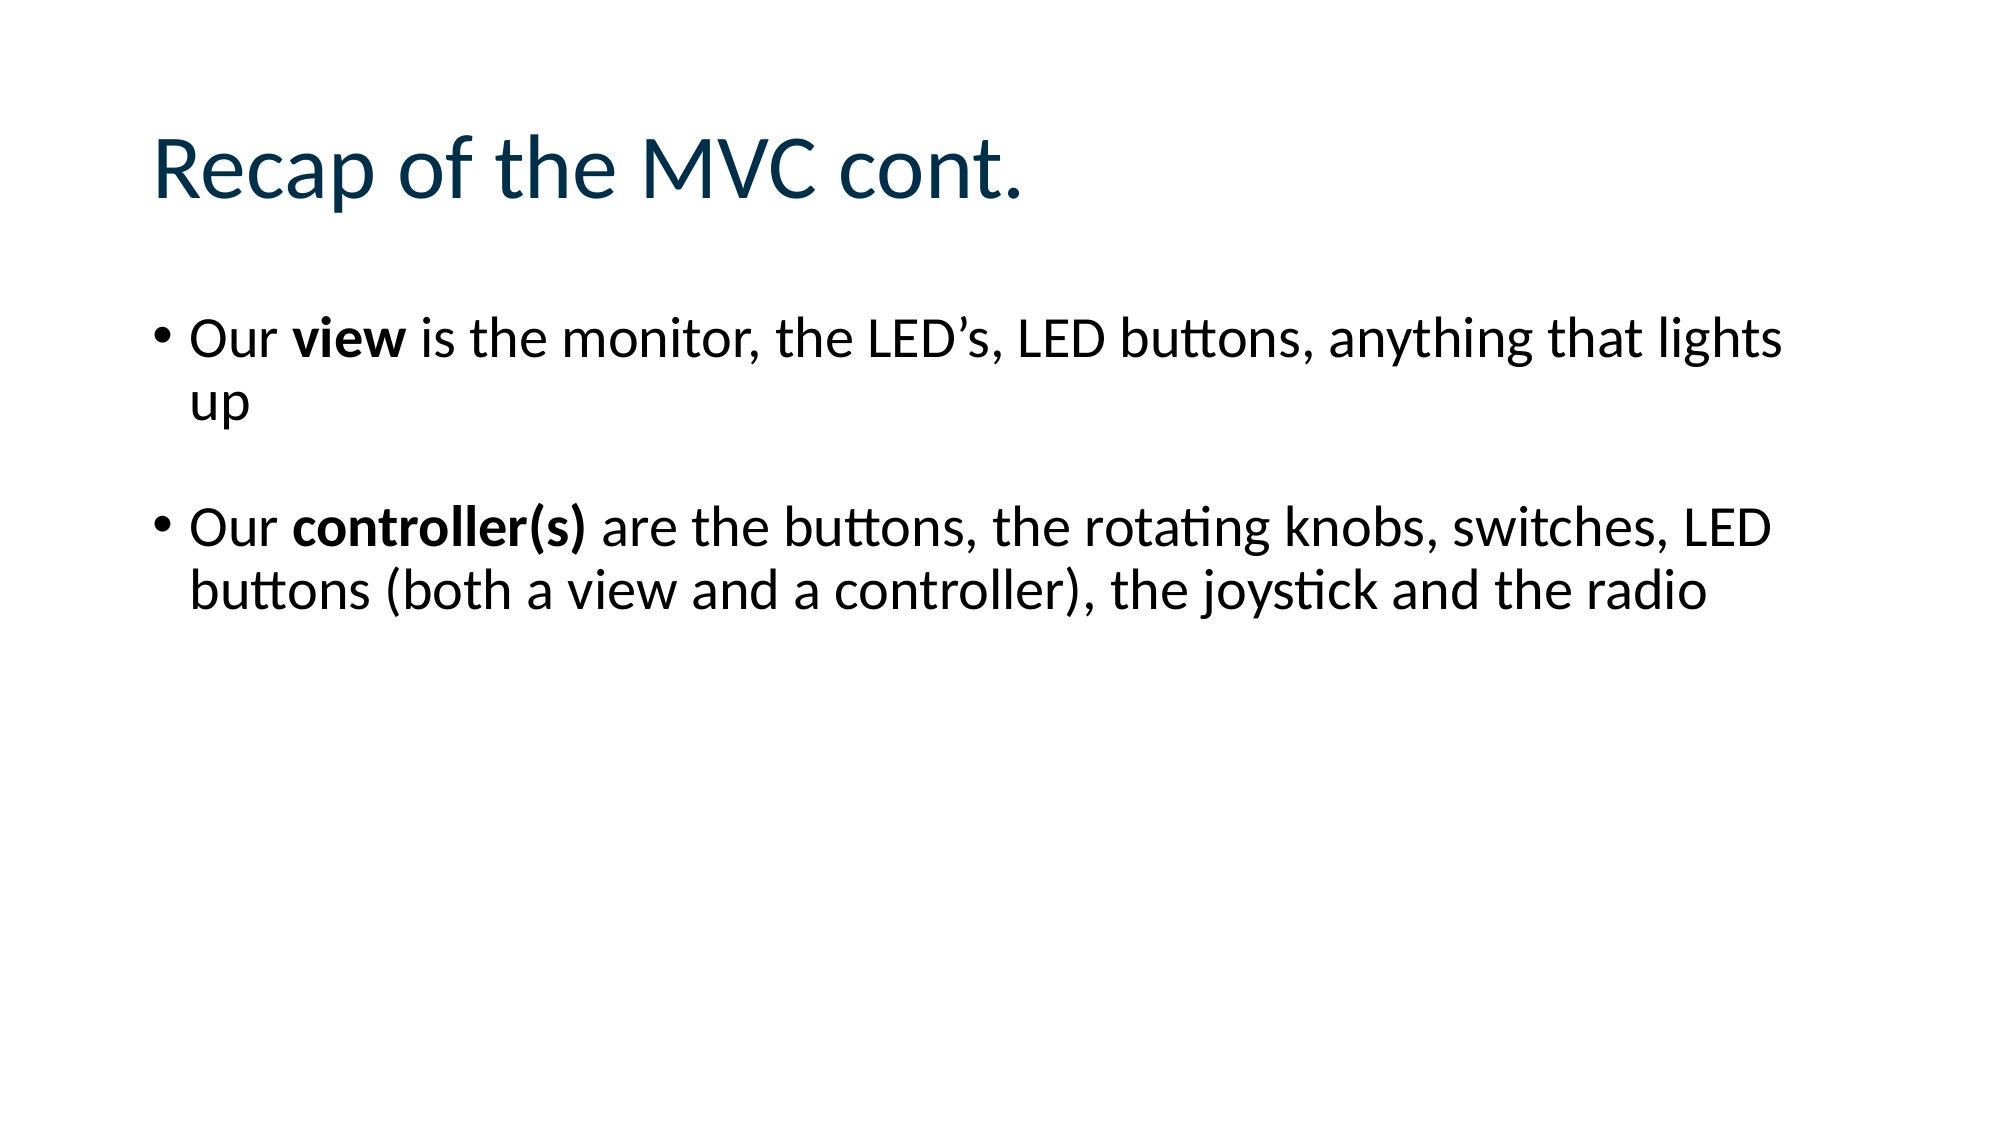

# Recap of the MVC cont.
Our view is the monitor, the LED’s, LED buttons, anything that lights up

Our controller(s) are the buttons, the rotating knobs, switches, LED buttons (both a view and a controller), the joystick and the radio